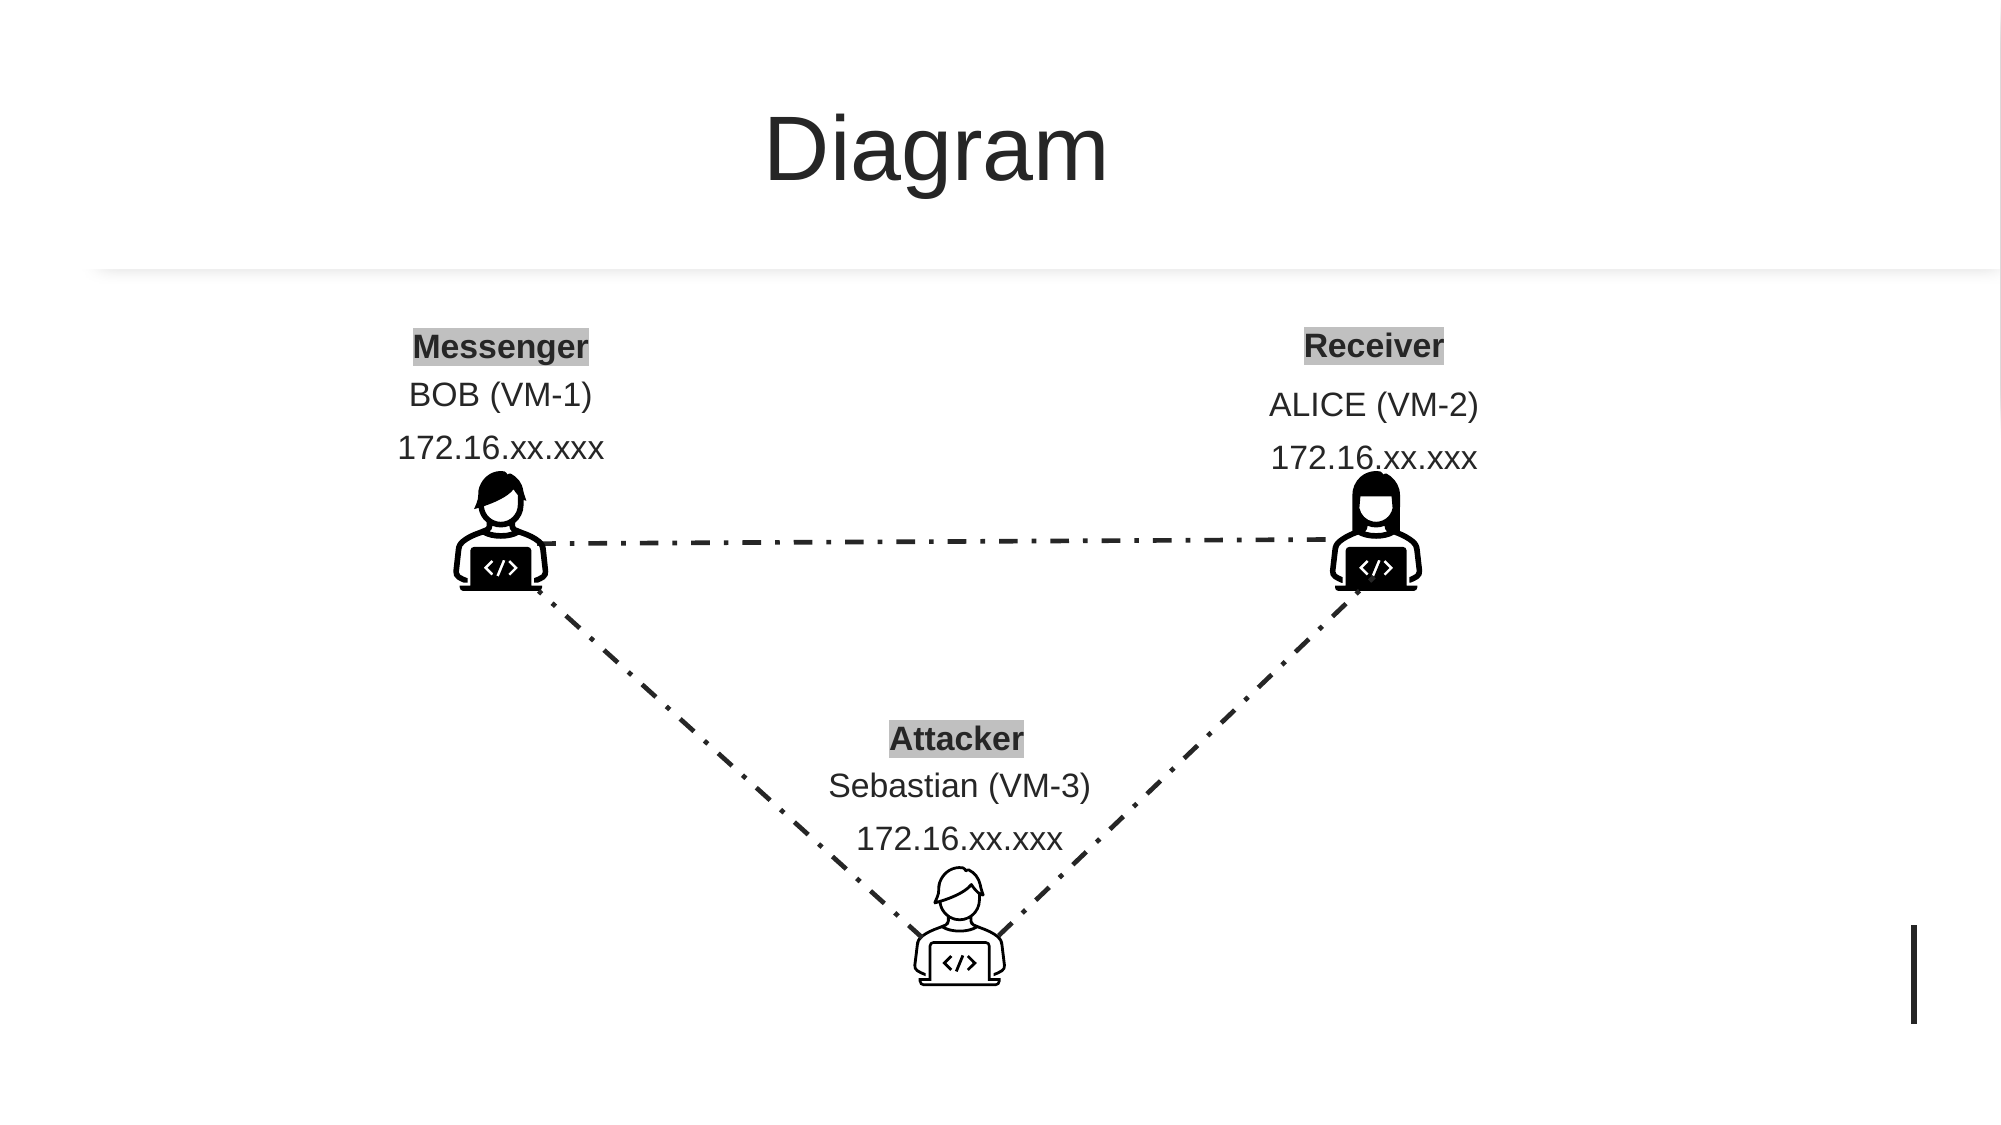

# Diagram
Receiver
Messenger
BOB (VM-1)
172.16.xx.xxx
ALICE (VM-2)
172.16.xx.xxx

Attacker
Sebastian (VM-3)
172.16.xx.xxx